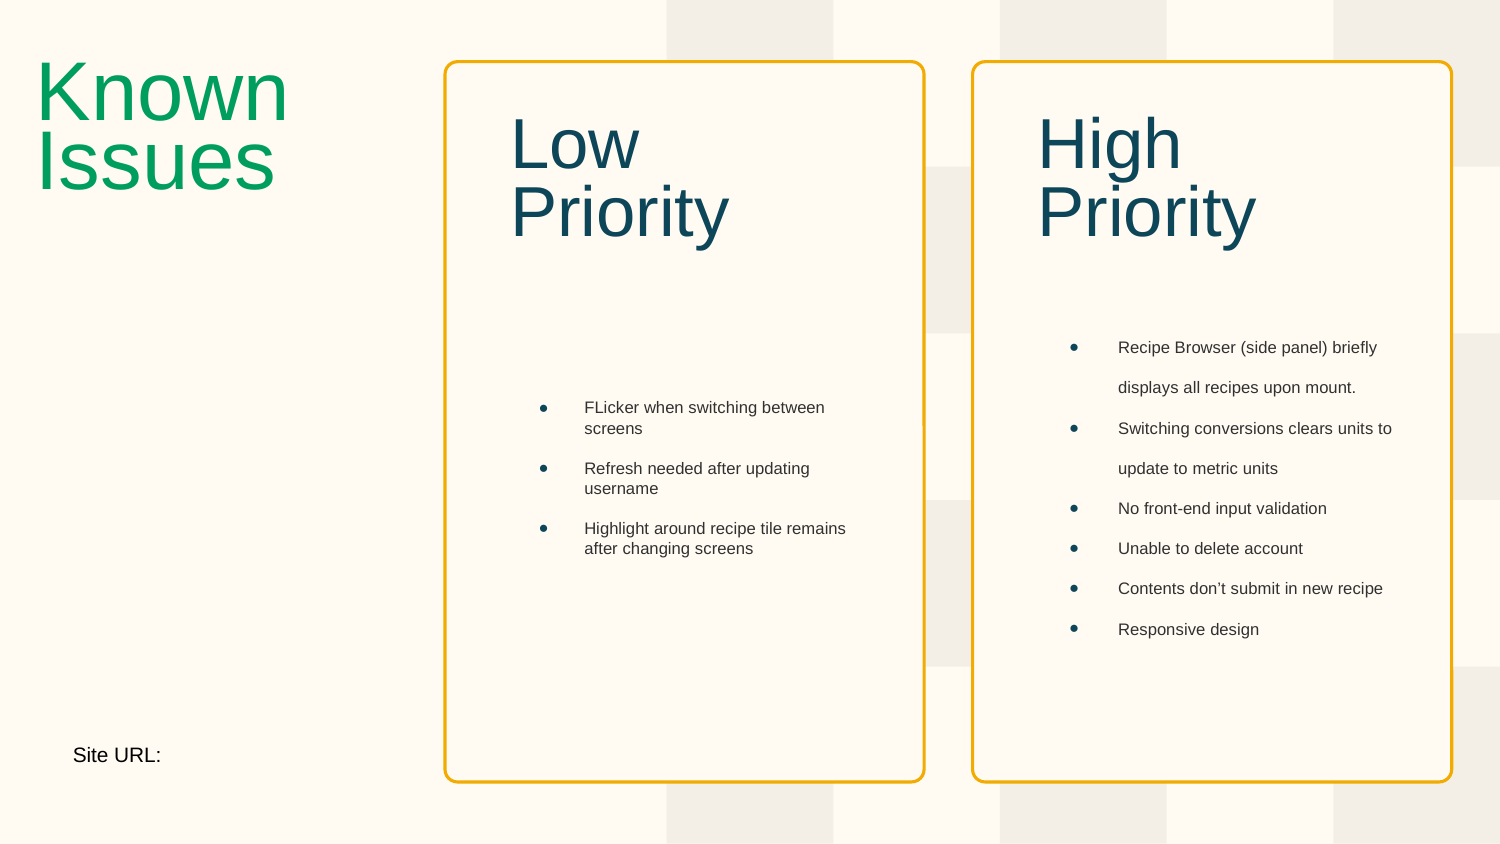

# Known Issues
Low Priority
High Priority
FLicker when switching between screens

Refresh needed after updating username

Highlight around recipe tile remains after changing screens

Recipe Browser (side panel) briefly displays all recipes upon mount.
Switching conversions clears units to update to metric units
No front-end input validation
Unable to delete account
Contents don’t submit in new recipe
Responsive design

Site URL: